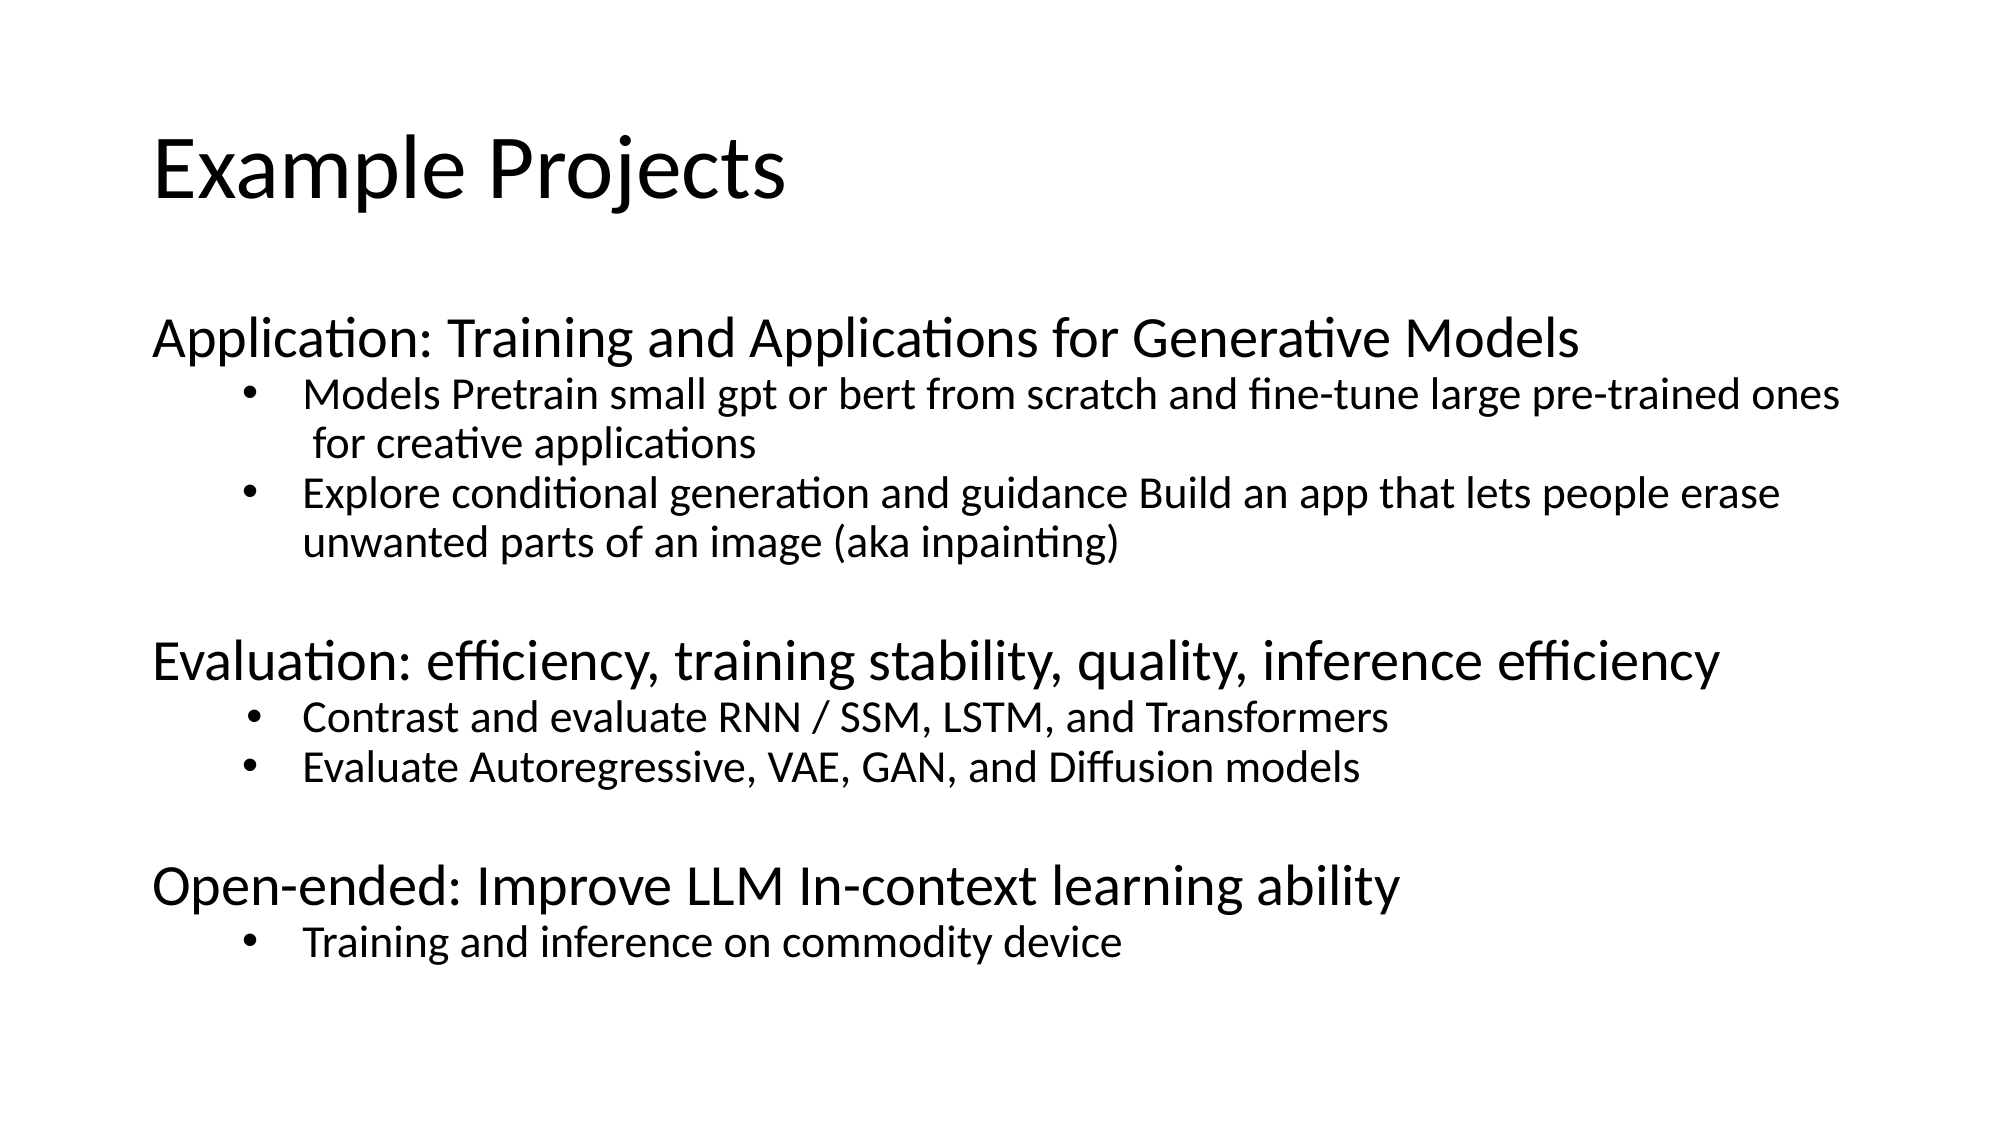

# Example Projects
Application: Training and Applications for Generative Models
Models Pretrain small gpt or bert from scratch and fine-tune large pre-trained ones  for creative applications
Explore conditional generation and guidance Build an app that lets people erase unwanted parts of an image (aka inpainting)

Evaluation: efficiency, training stability, quality, inference efficiency
Contrast and evaluate RNN / SSM, LSTM, and Transformers
Evaluate Autoregressive, VAE, GAN, and Diffusion models

Open-ended: Improve LLM In-context learning ability
Training and inference on commodity device